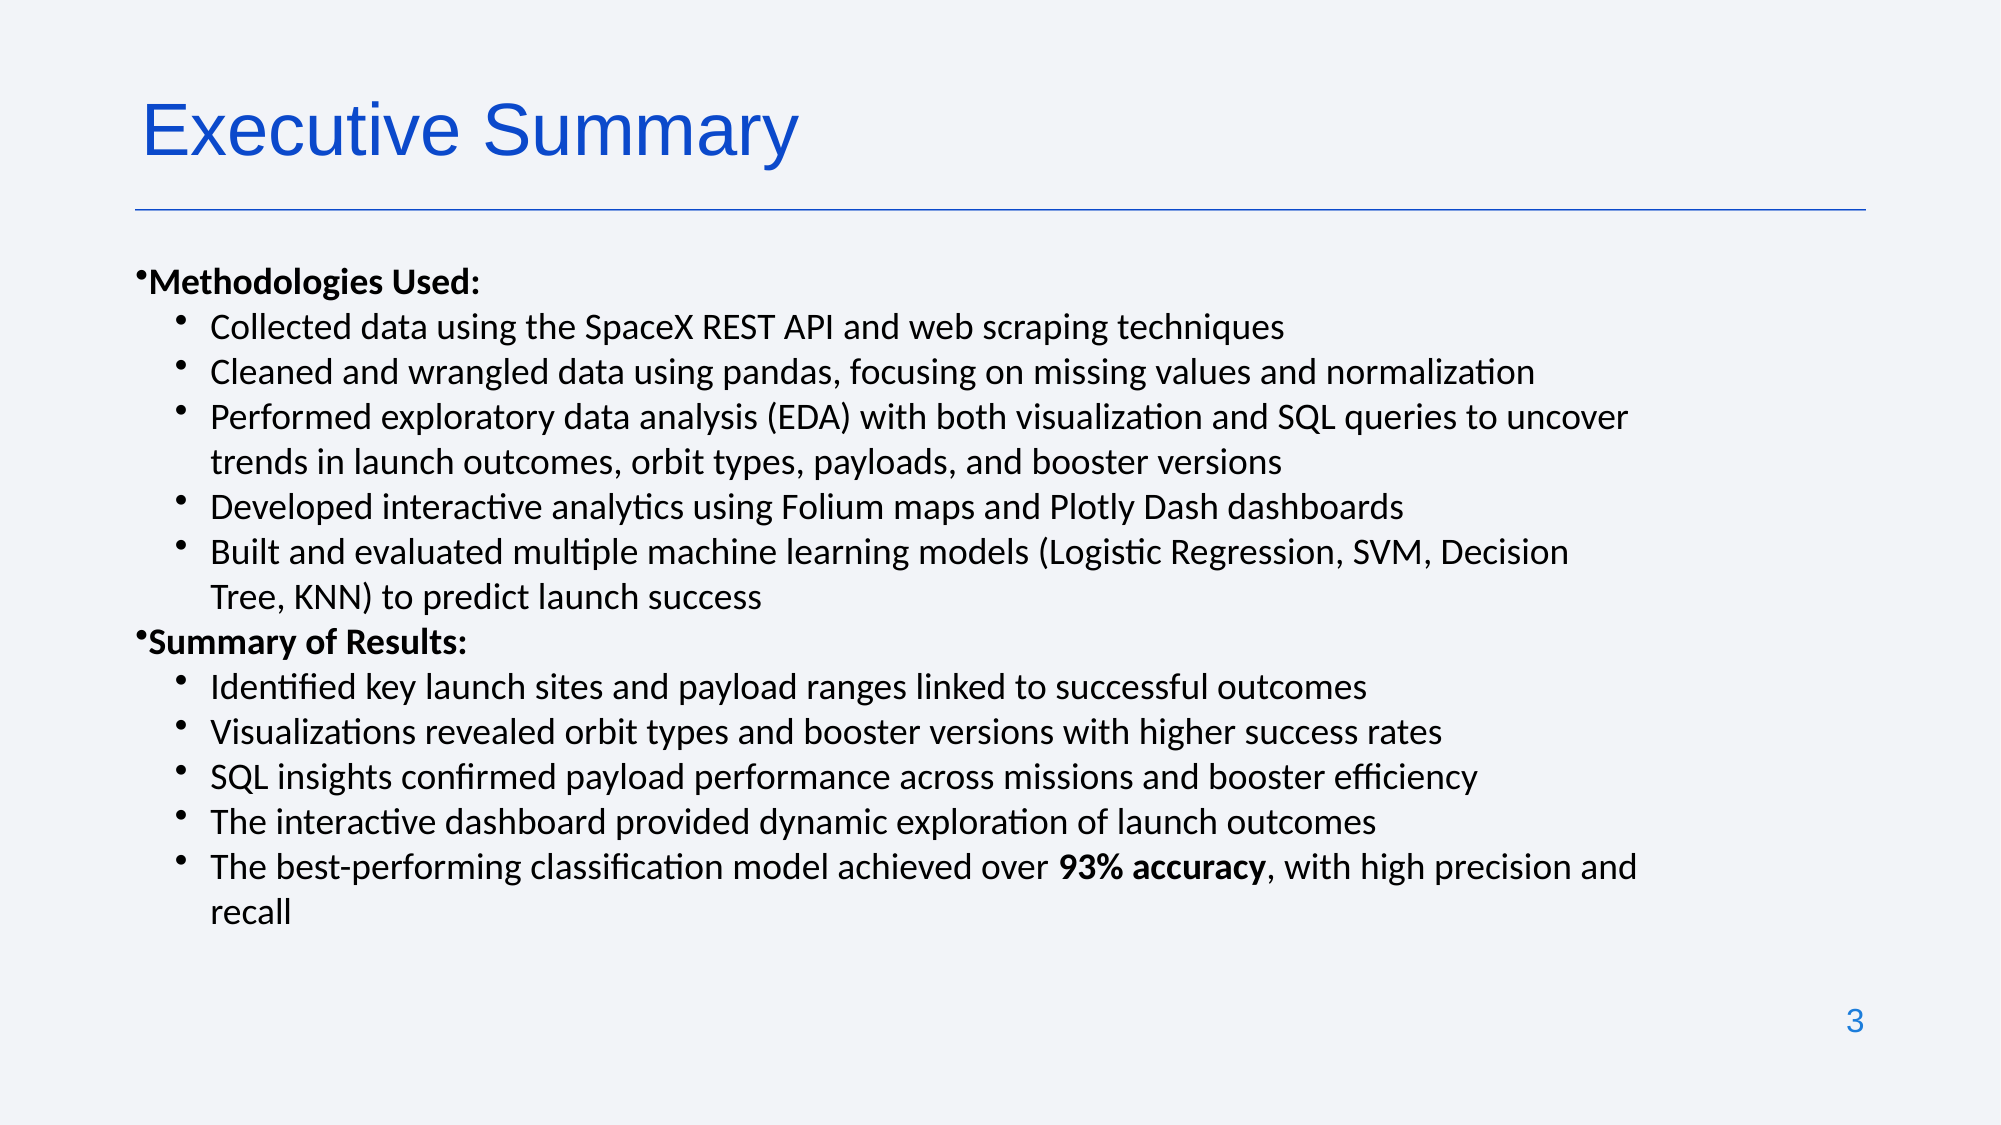

Executive Summary
Methodologies Used:
Collected data using the SpaceX REST API and web scraping techniques
Cleaned and wrangled data using pandas, focusing on missing values and normalization
Performed exploratory data analysis (EDA) with both visualization and SQL queries to uncover trends in launch outcomes, orbit types, payloads, and booster versions
Developed interactive analytics using Folium maps and Plotly Dash dashboards
Built and evaluated multiple machine learning models (Logistic Regression, SVM, Decision Tree, KNN) to predict launch success
Summary of Results:
Identified key launch sites and payload ranges linked to successful outcomes
Visualizations revealed orbit types and booster versions with higher success rates
SQL insights confirmed payload performance across missions and booster efficiency
The interactive dashboard provided dynamic exploration of launch outcomes
The best-performing classification model achieved over 93% accuracy, with high precision and recall

3